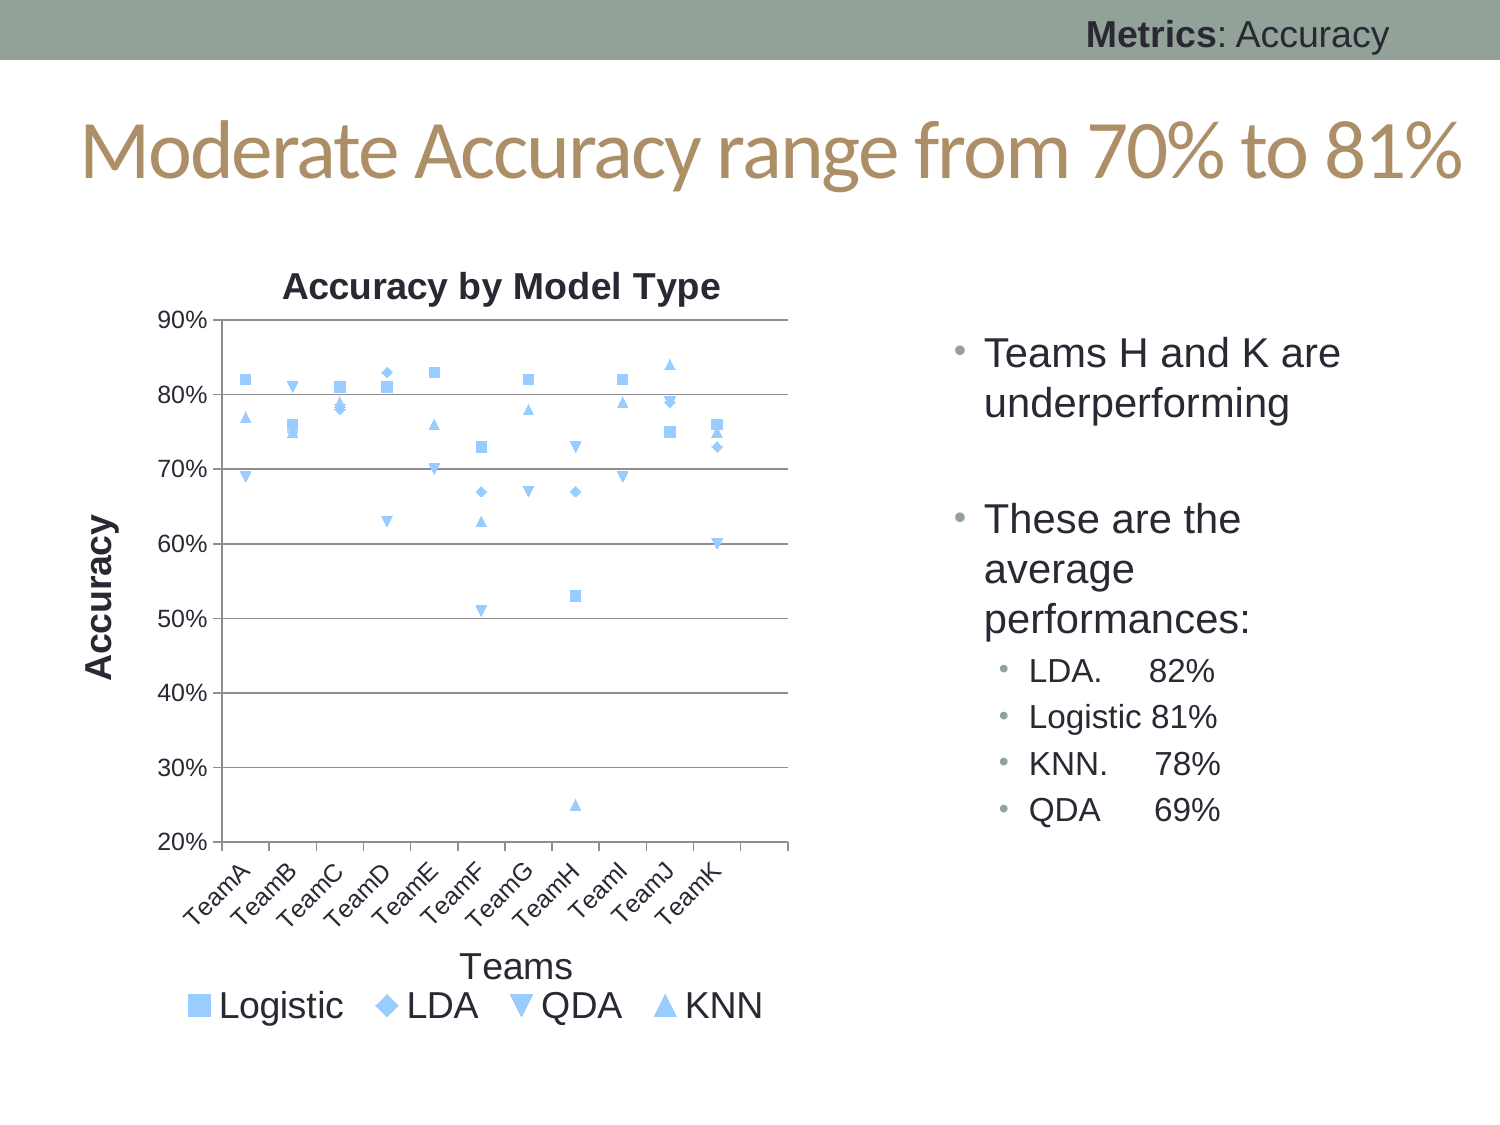

Metrics: Accuracy
# Moderate Accuracy range from 70% to 81%

### Chart: Accuracy by Model Type

| Category | Logistic | LDA | QDA | KNN |
|---|---|---|---|---|
| TeamA | 0.82 | 0.82 | 0.69 | 0.77 |
| TeamB | 0.76 | 0.75 | 0.81 | 0.75 |
| TeamC | 0.81 | 0.78 | 0.78 | 0.79 |
| TeamD | 0.81 | 0.83 | 0.63 | 0.81 |
| TeamE | 0.83 | 0.83 | 0.7 | 0.76 |
| TeamF | 0.73 | 0.67 | 0.51 | 0.63 |
| TeamG | 0.82 | 0.82 | 0.67 | 0.78 |
| TeamH | 0.53 | 0.67 | 0.73 | 0.25 |
| TeamI | 0.82 | 0.82 | 0.69 | 0.79 |
| TeamJ | 0.75 | 0.79 | 0.79 | 0.84 |
| TeamK | 0.76 | 0.73 | 0.6 | 0.75 |
Teams H and K are underperforming

These are the average  performances:
LDA.     82%
Logistic 81%
KNN.     78%
QDA      69%